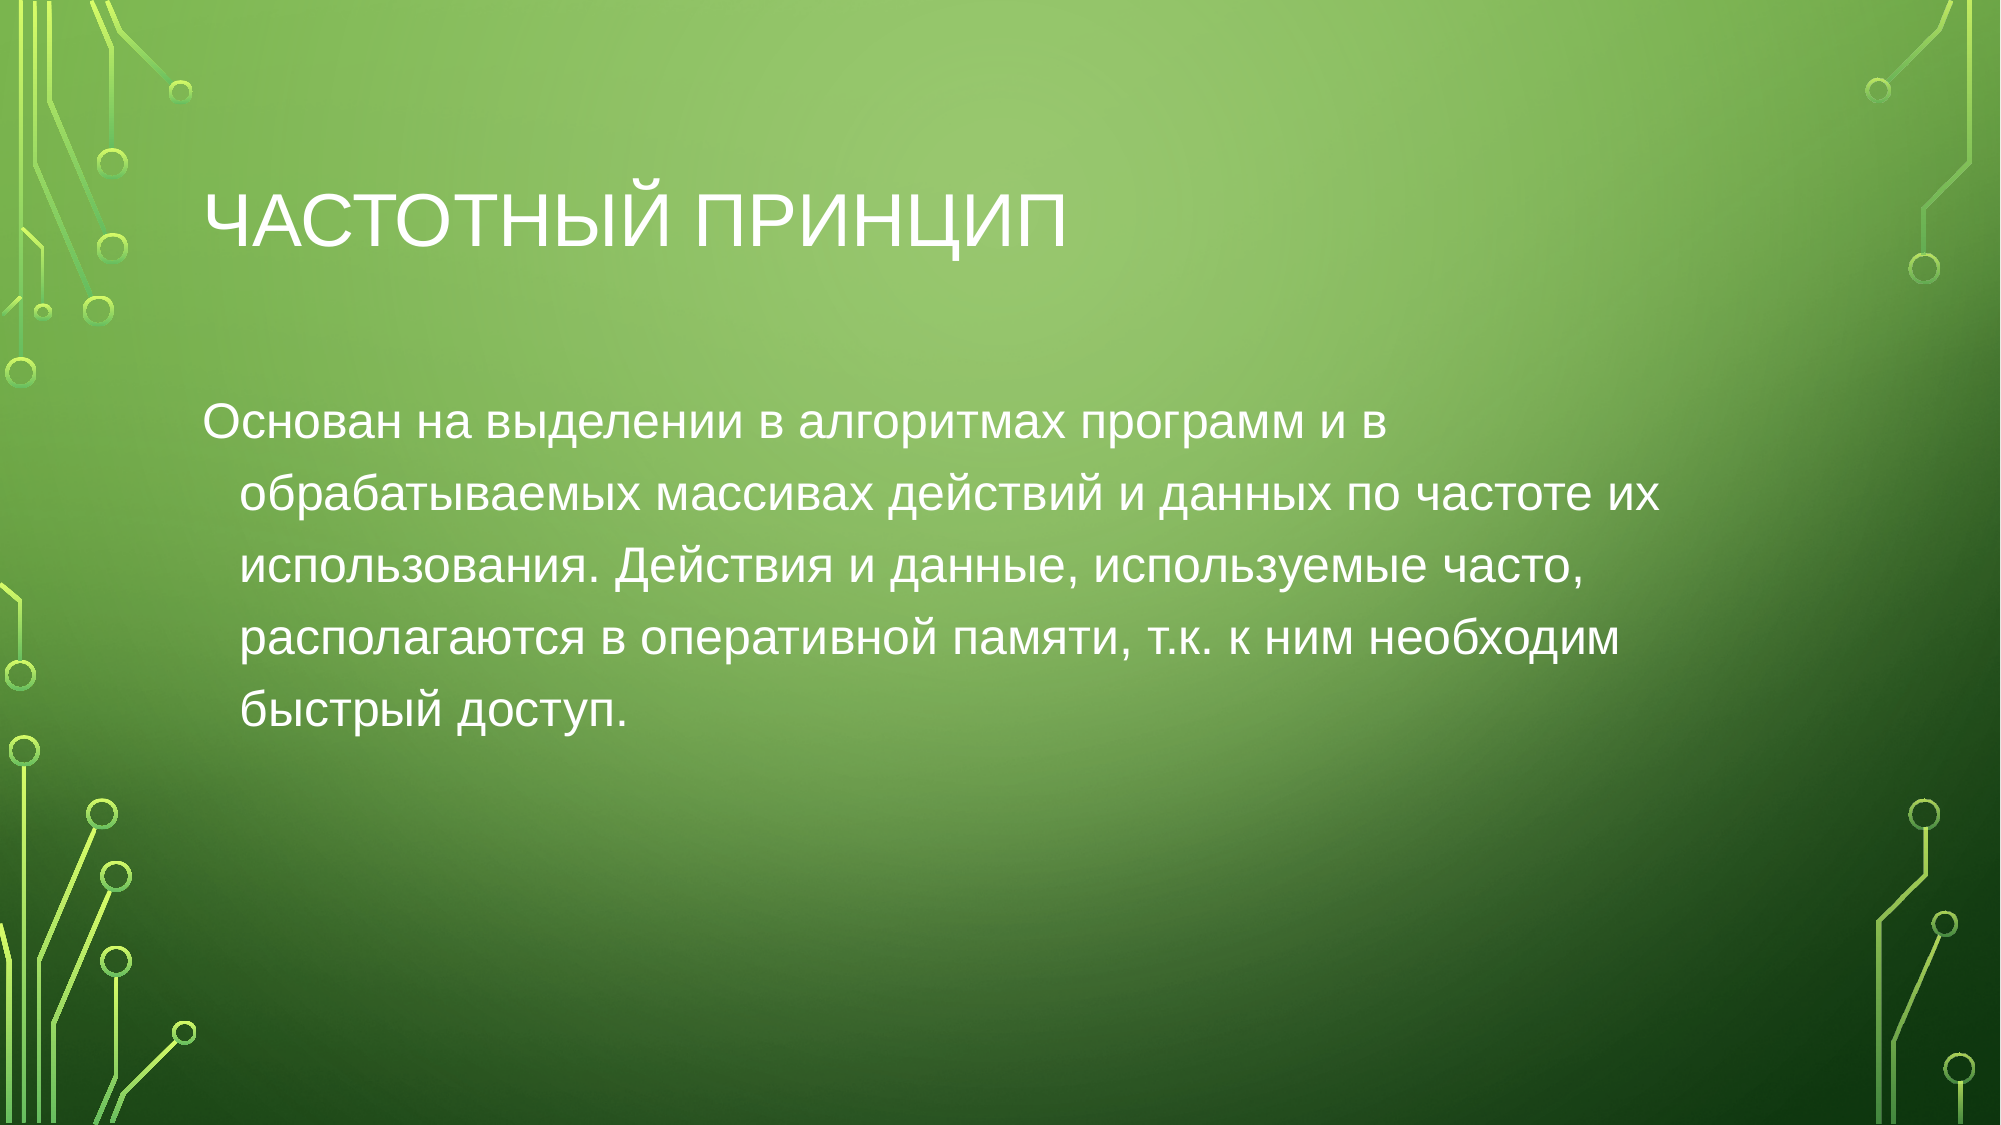

# Частотный принцип
Основан на выделении в алгоритмах программ и в обрабатываемых массивах действий и данных по частоте их использования. Действия и данные, используемые часто, располагаются в оперативной памяти, т.к. к ним необходим быстрый доступ.